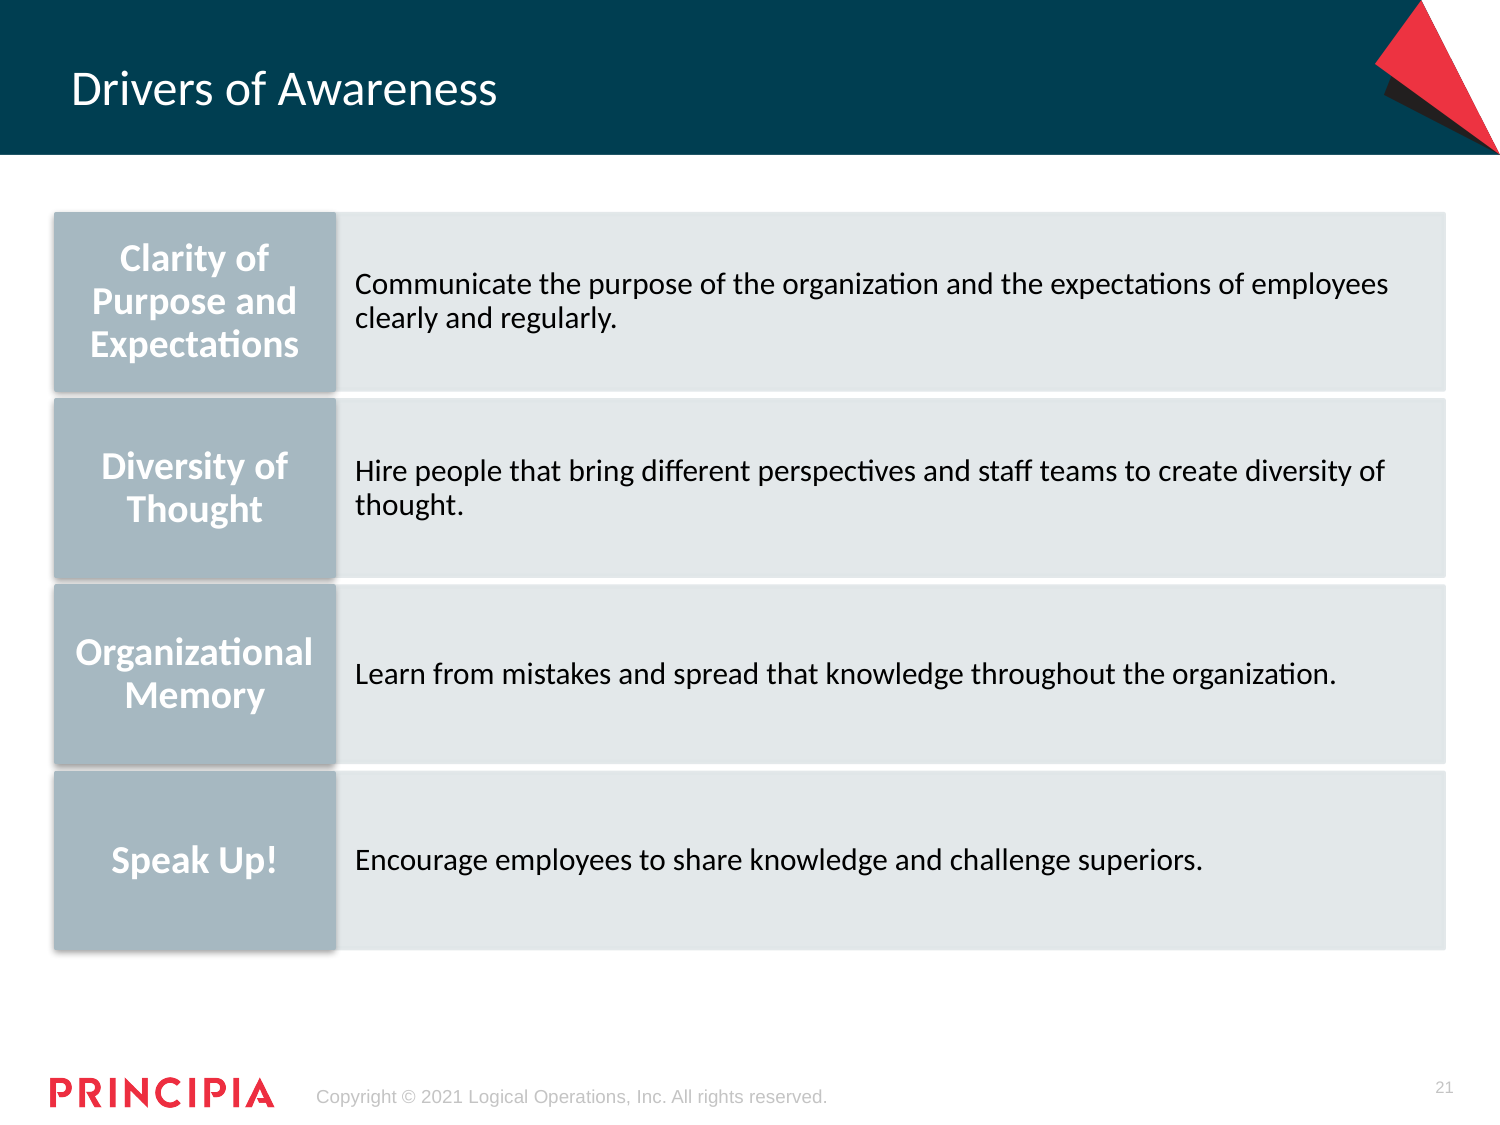

# Drivers of Awareness
Communicate the purpose of the organization and the expectations of employees clearly and regularly.
Clarity of Purpose and Expectations
Hire people that bring different perspectives and staff teams to create diversity of thought.
Diversity of Thought
Learn from mistakes and spread that knowledge throughout the organization.
Organizational Memory
Encourage employees to share knowledge and challenge superiors.
Speak Up!
21